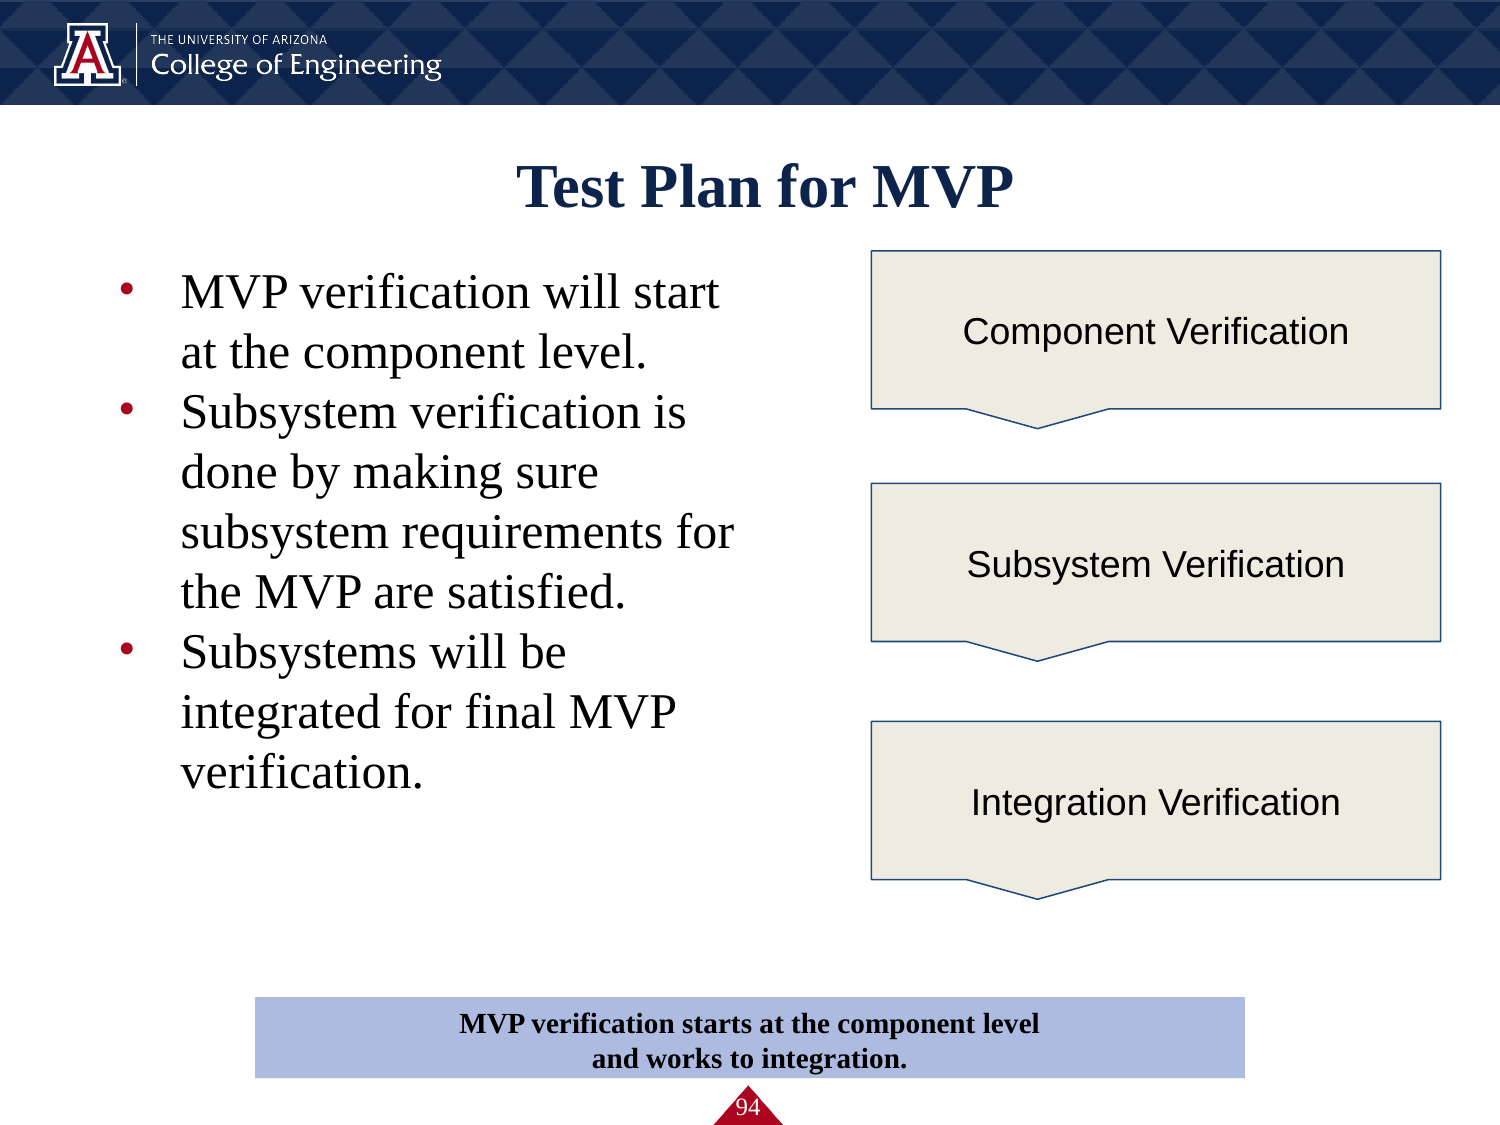

# Test Plan for MVP
MVP verification will start at the component level.
Subsystem verification is done by making sure subsystem requirements for the MVP are satisfied.
Subsystems will be integrated for final MVP verification.
Component Verification
Subsystem Verification
Integration Verification
MVP verification starts at the component level
and works to integration.
94